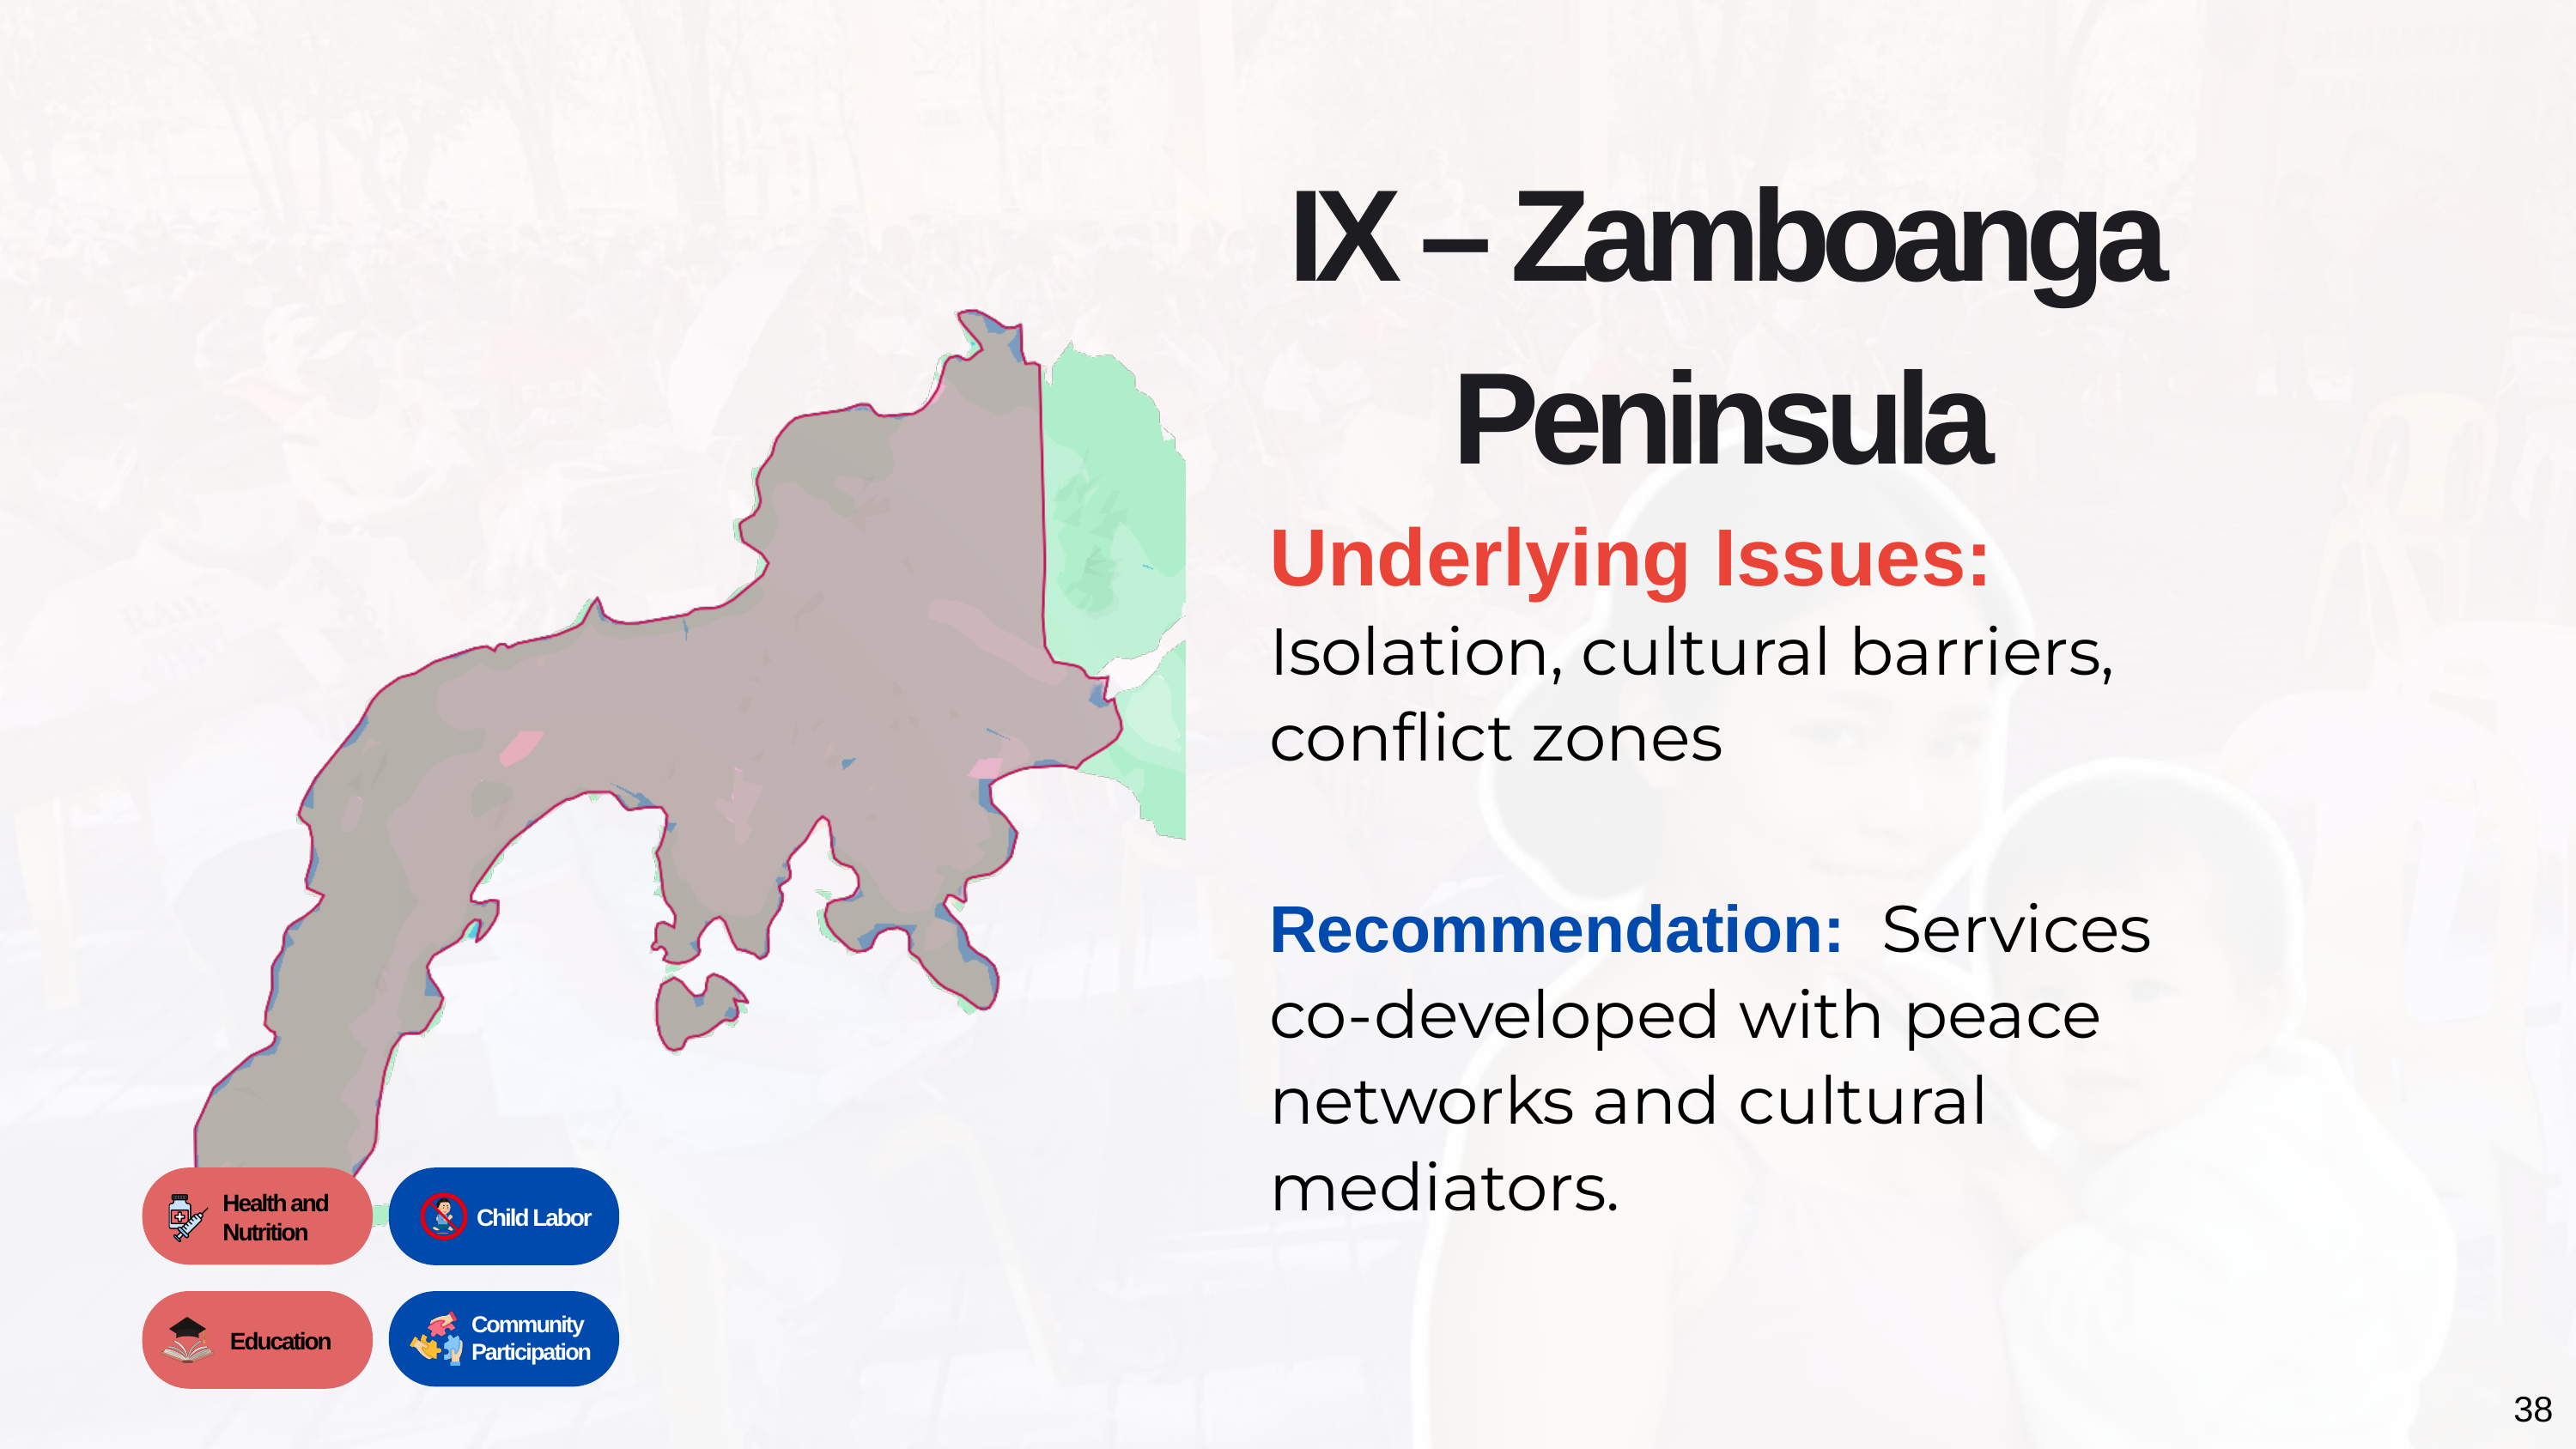

IX – Zamboanga Peninsula

Underlying Issues:
Isolation, cultural barriers, conflict zones

Recommendation:  Services co-developed with peace networks and cultural mediators.

Health and
Nutrition

Child Labor

Community Participation

Education
38